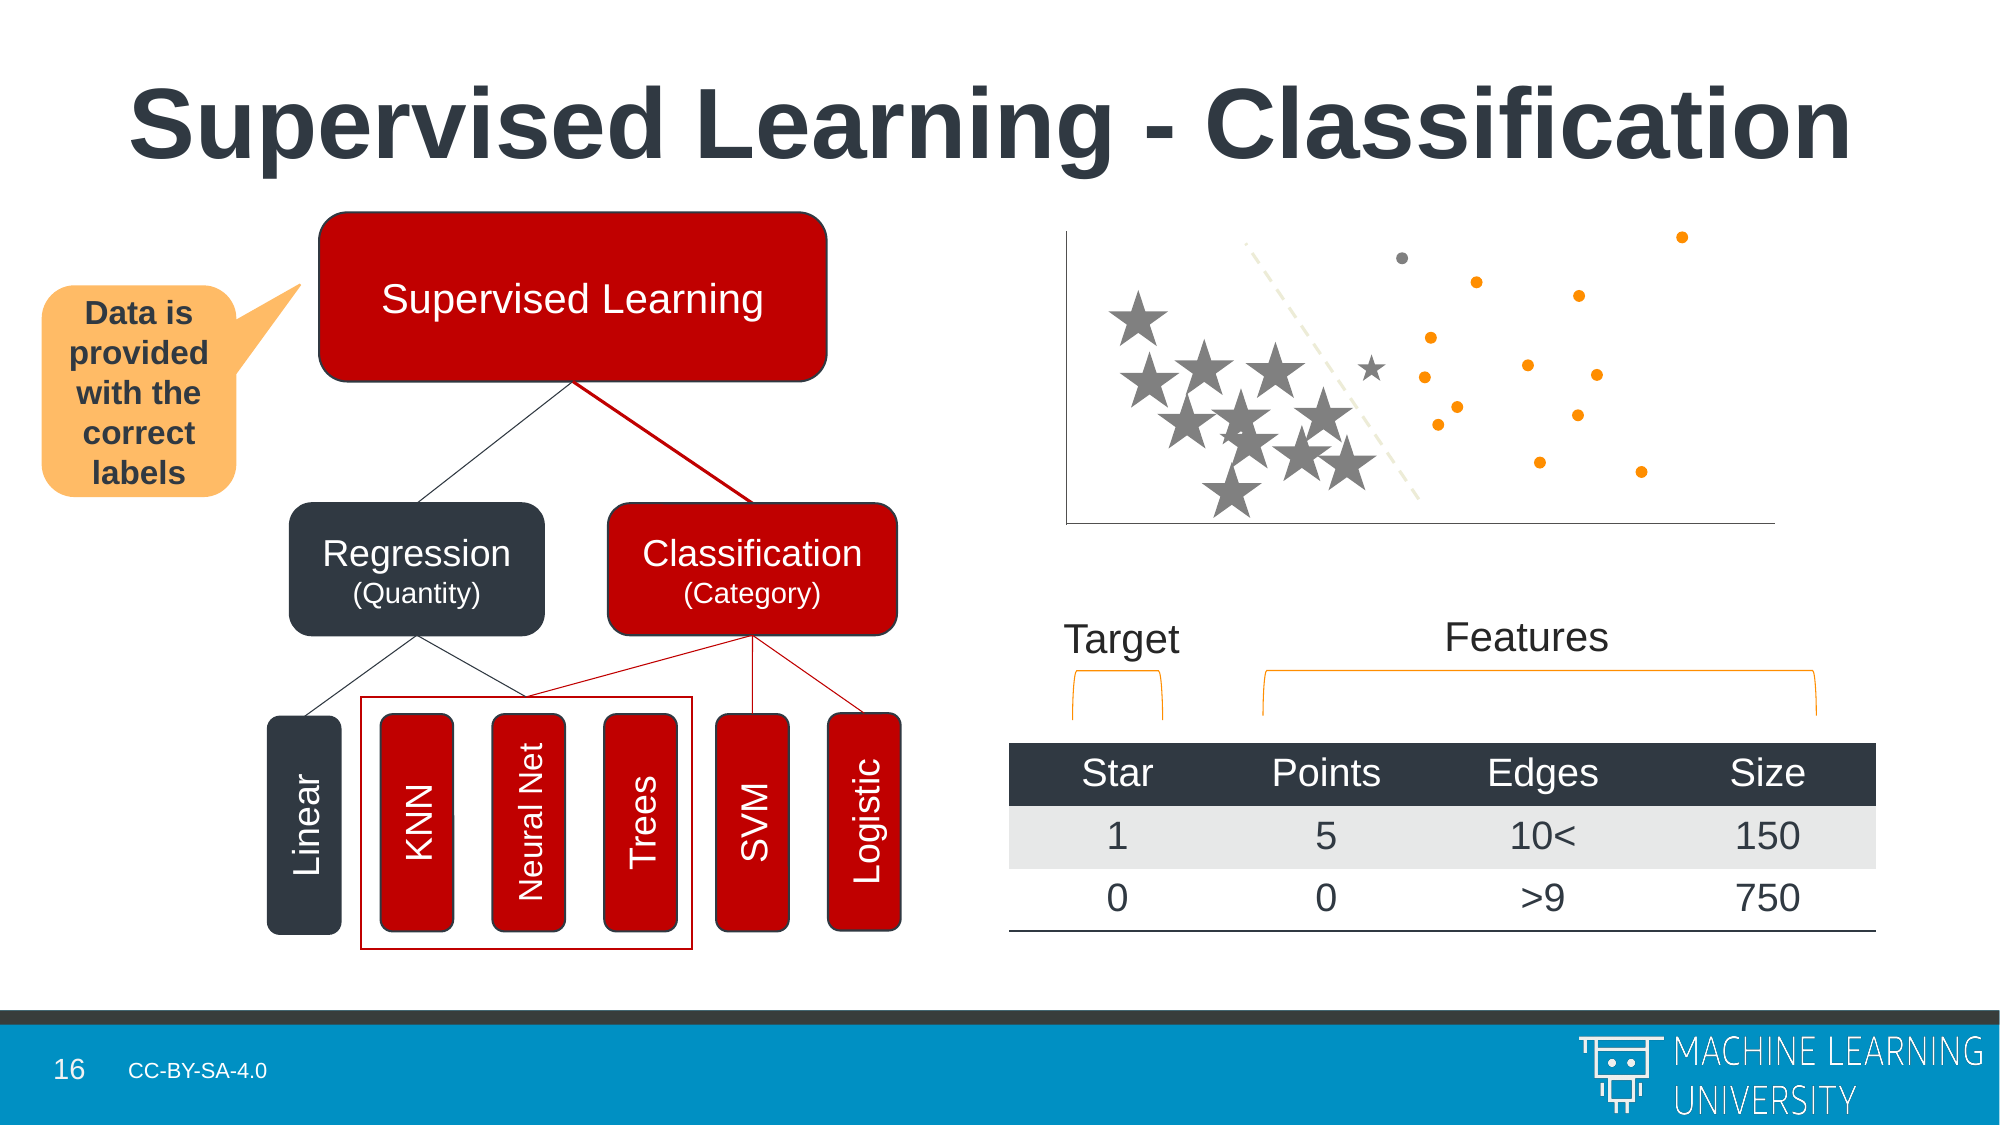

# Supervised Learning - Classification
Supervised Learning

Data is provided with the correct labels

Regression
(Quantity)
Classification
(Category)

Features
Target

| Star | Points | Edges | Size |
| --- | --- | --- | --- |
| 1 | 5 | 10< | 150 |
| 0 | 0 | >9 | 750 |
Logistic
Trees
SVM
KNN
Neural Net
Linear